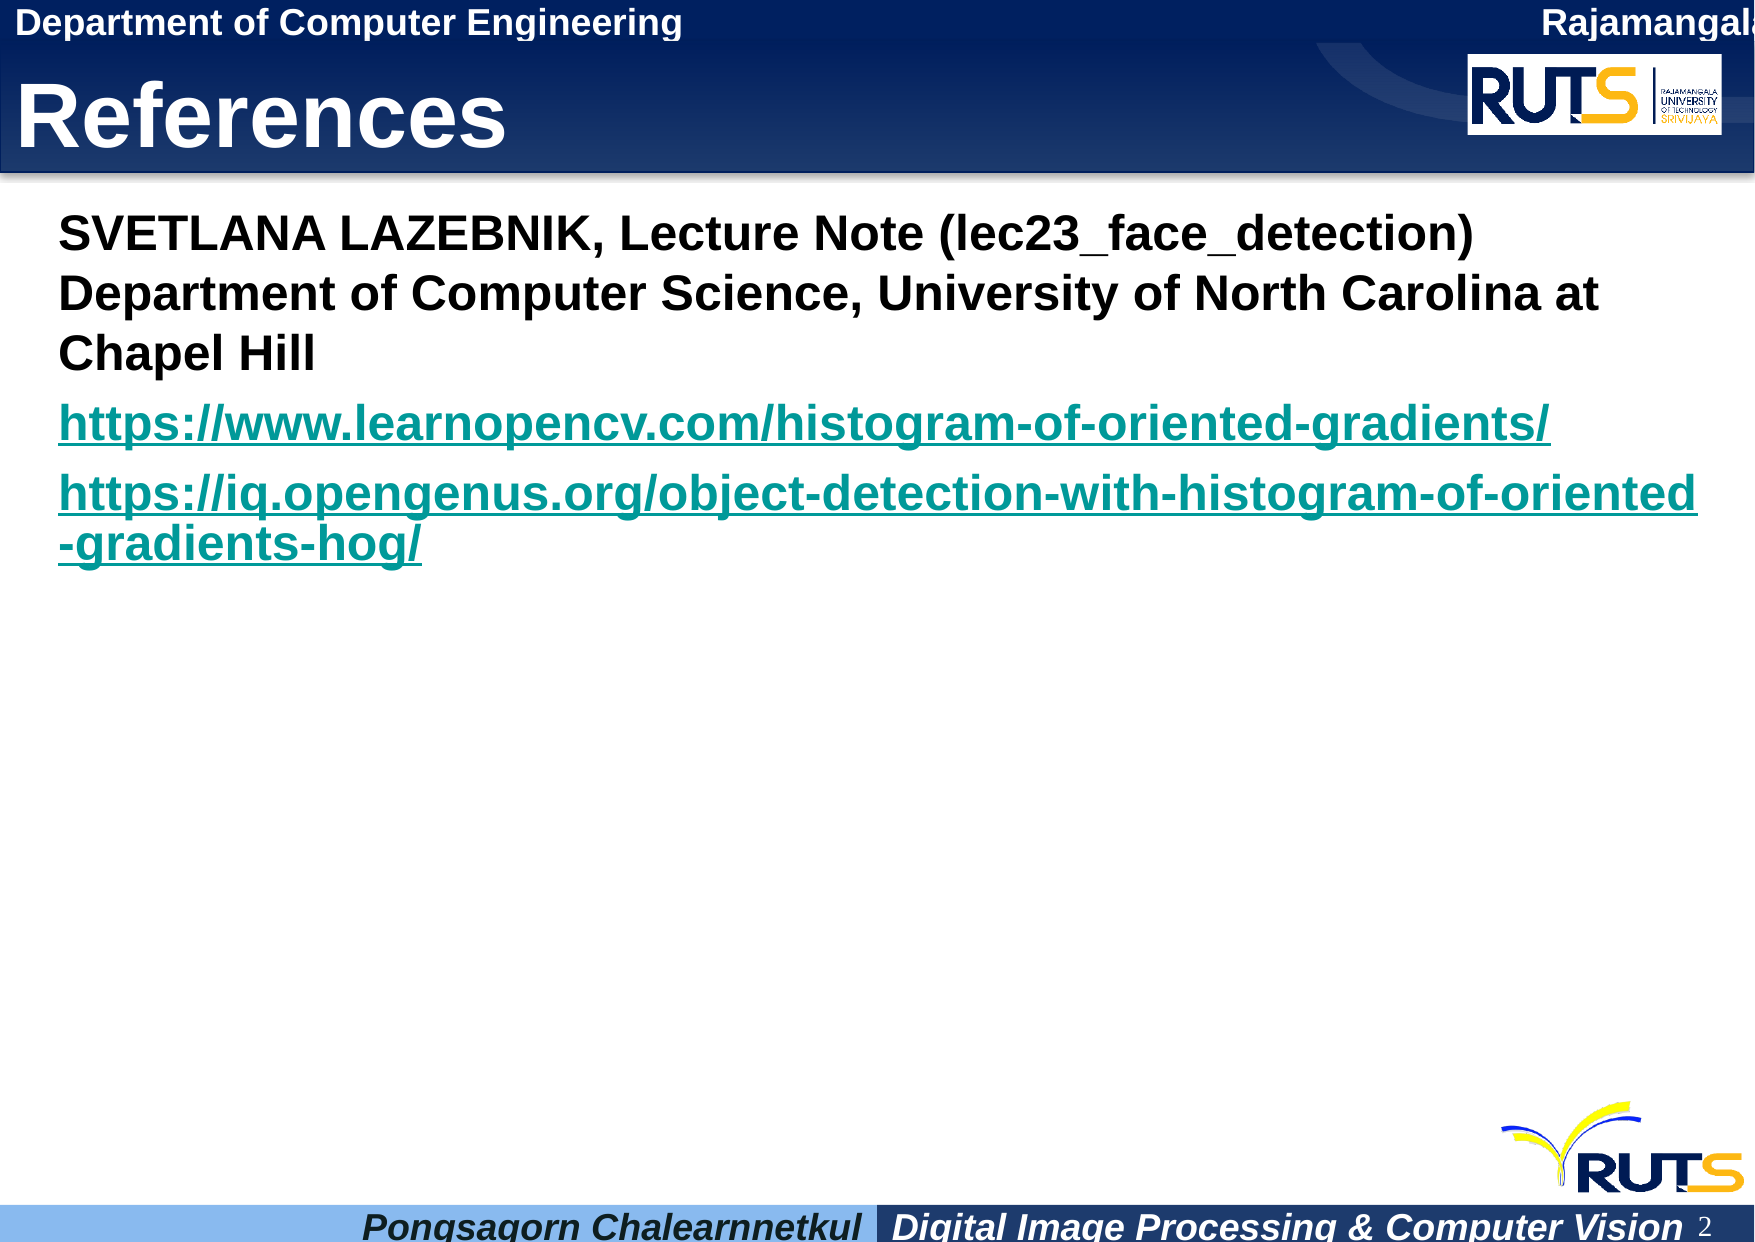

# References
SVETLANA LAZEBNIK, Lecture Note (lec23_face_detection) Department of Computer Science, University of North Carolina at Chapel Hill
https://www.learnopencv.com/histogram-of-oriented-gradients/
https://iq.opengenus.org/object-detection-with-histogram-of-oriented-gradients-hog/

2